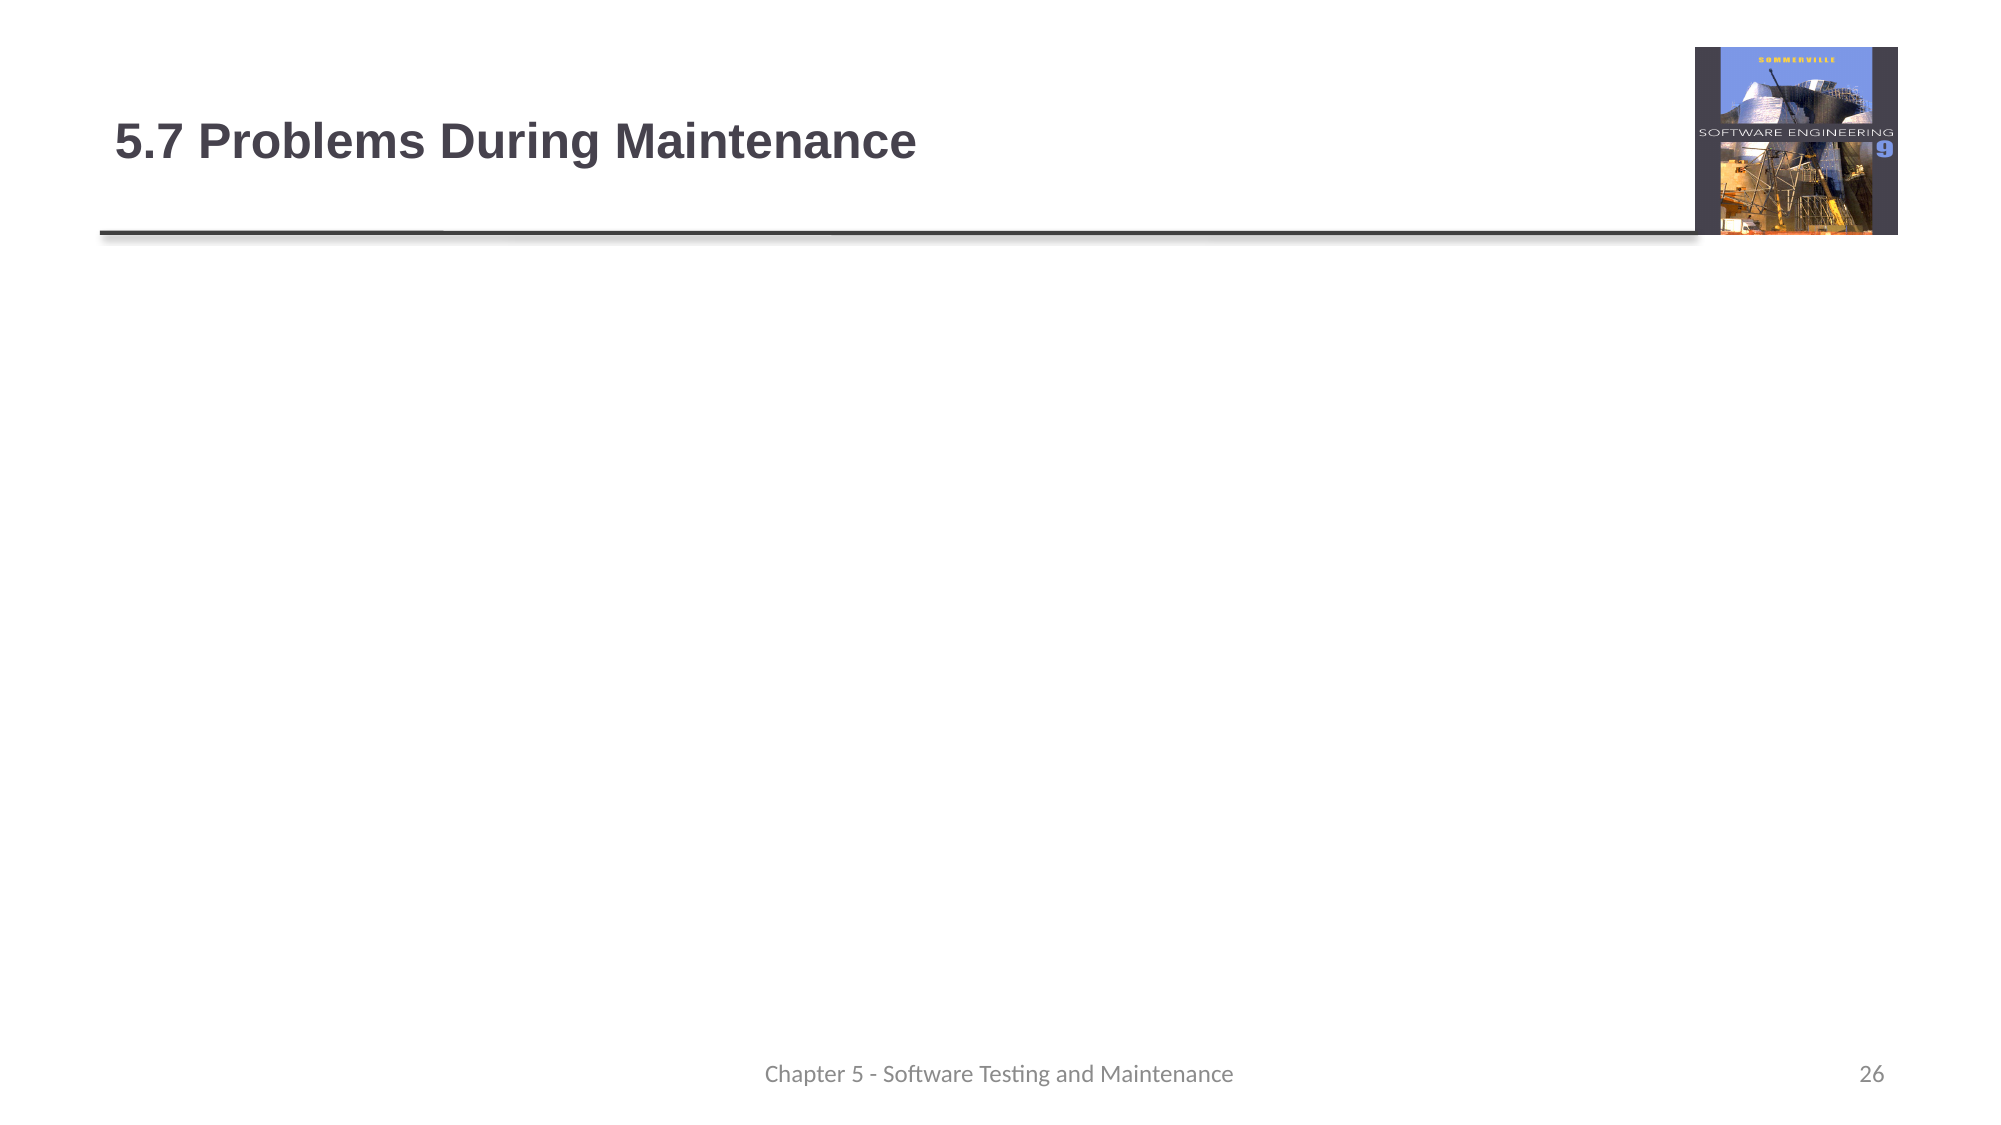

# 5.7 Problems During Maintenance
Often the program is written by another person or group of persons.
Often the program is changed by person who did not understand it clearly.
Program listings are not structured.
High staff turnover.
Information gap.
Systems are not designed for change
Chapter 5 - Software Testing and Maintenance
26